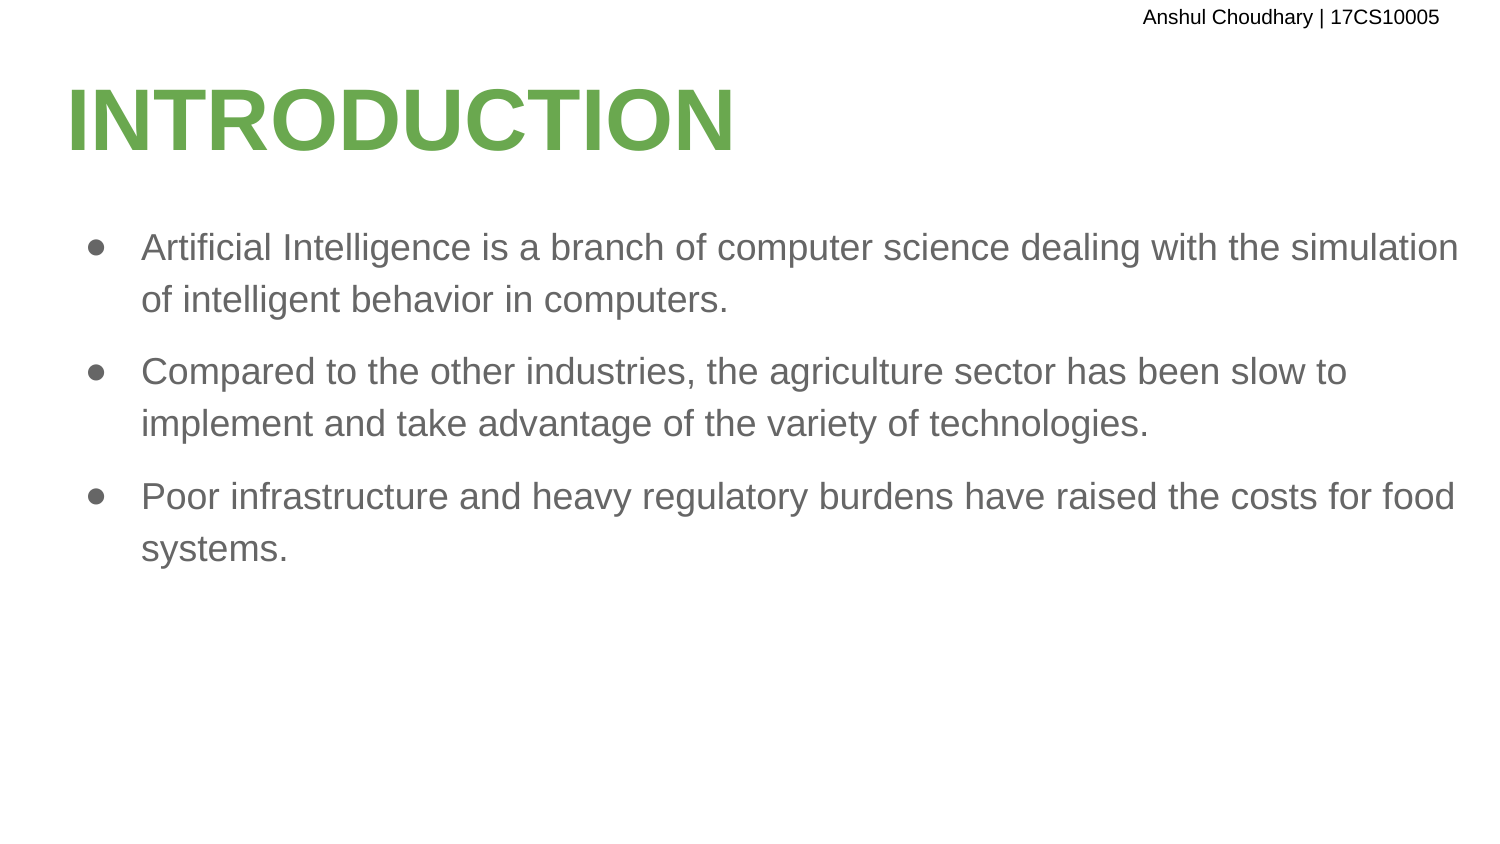

Anshul Choudhary | 17CS10005
# INTRODUCTION
Artificial Intelligence is a branch of computer science dealing with the simulation of intelligent behavior in computers.
Compared to the other industries, the agriculture sector has been slow to implement and take advantage of the variety of technologies.
Poor infrastructure and heavy regulatory burdens have raised the costs for food systems.